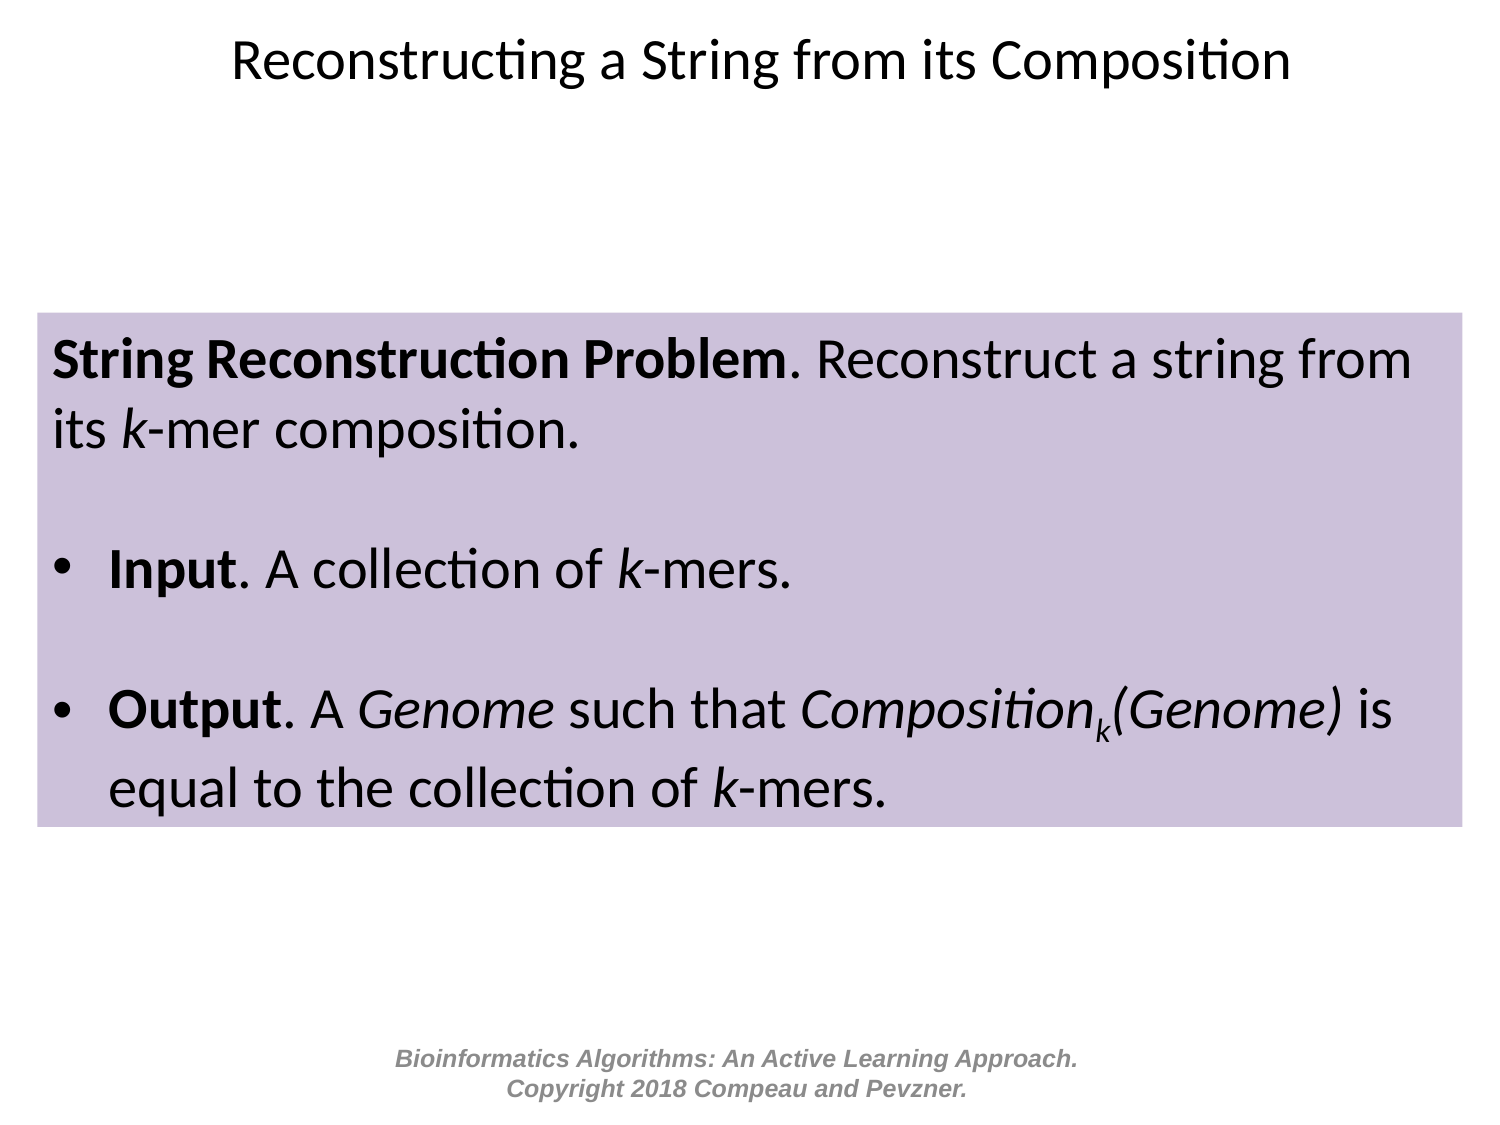

Reconstructing a String from its Composition
String Reconstruction Problem. Reconstruct a string from its k-mer composition.

Input. A collection of k-mers.

Output. A Genome such that Compositionk(Genome) is equal to the collection of k-mers.
Bioinformatics Algorithms: An Active Learning Approach.
Copyright 2018 Compeau and Pevzner.